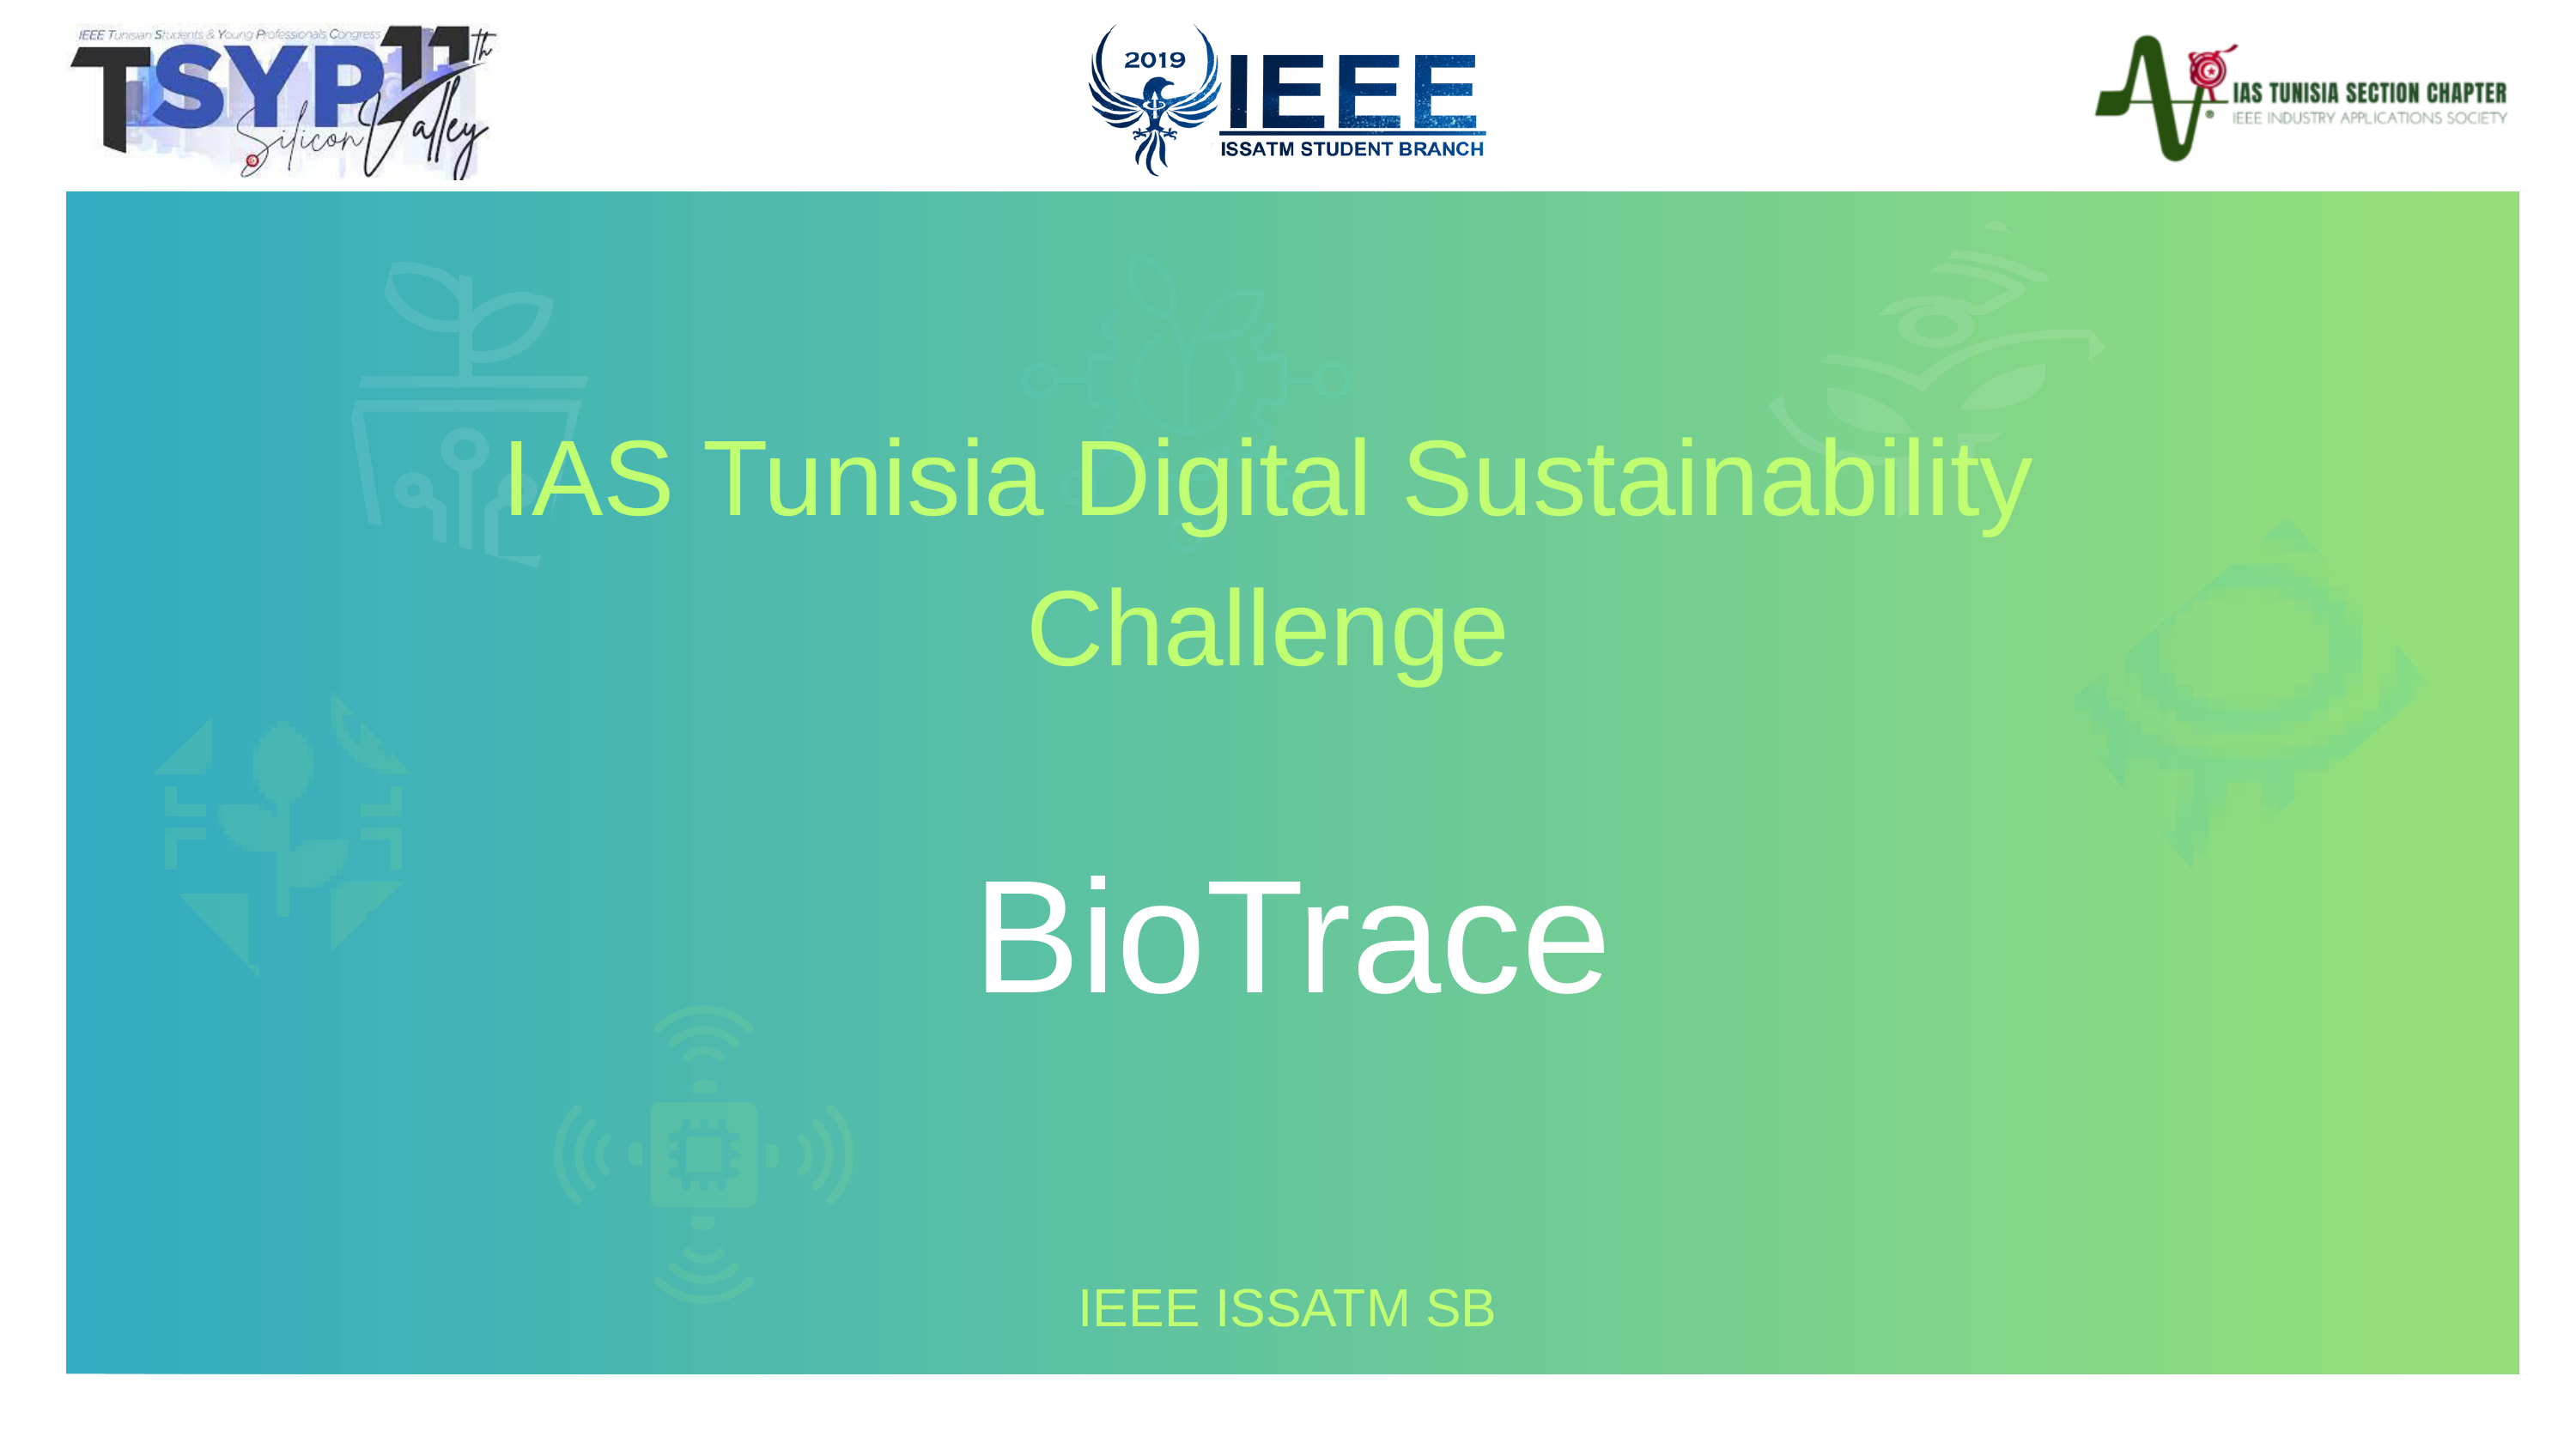

IAS Tunisia Digital Sustainability Challenge

BioTrace

IEEE ISSATM SB